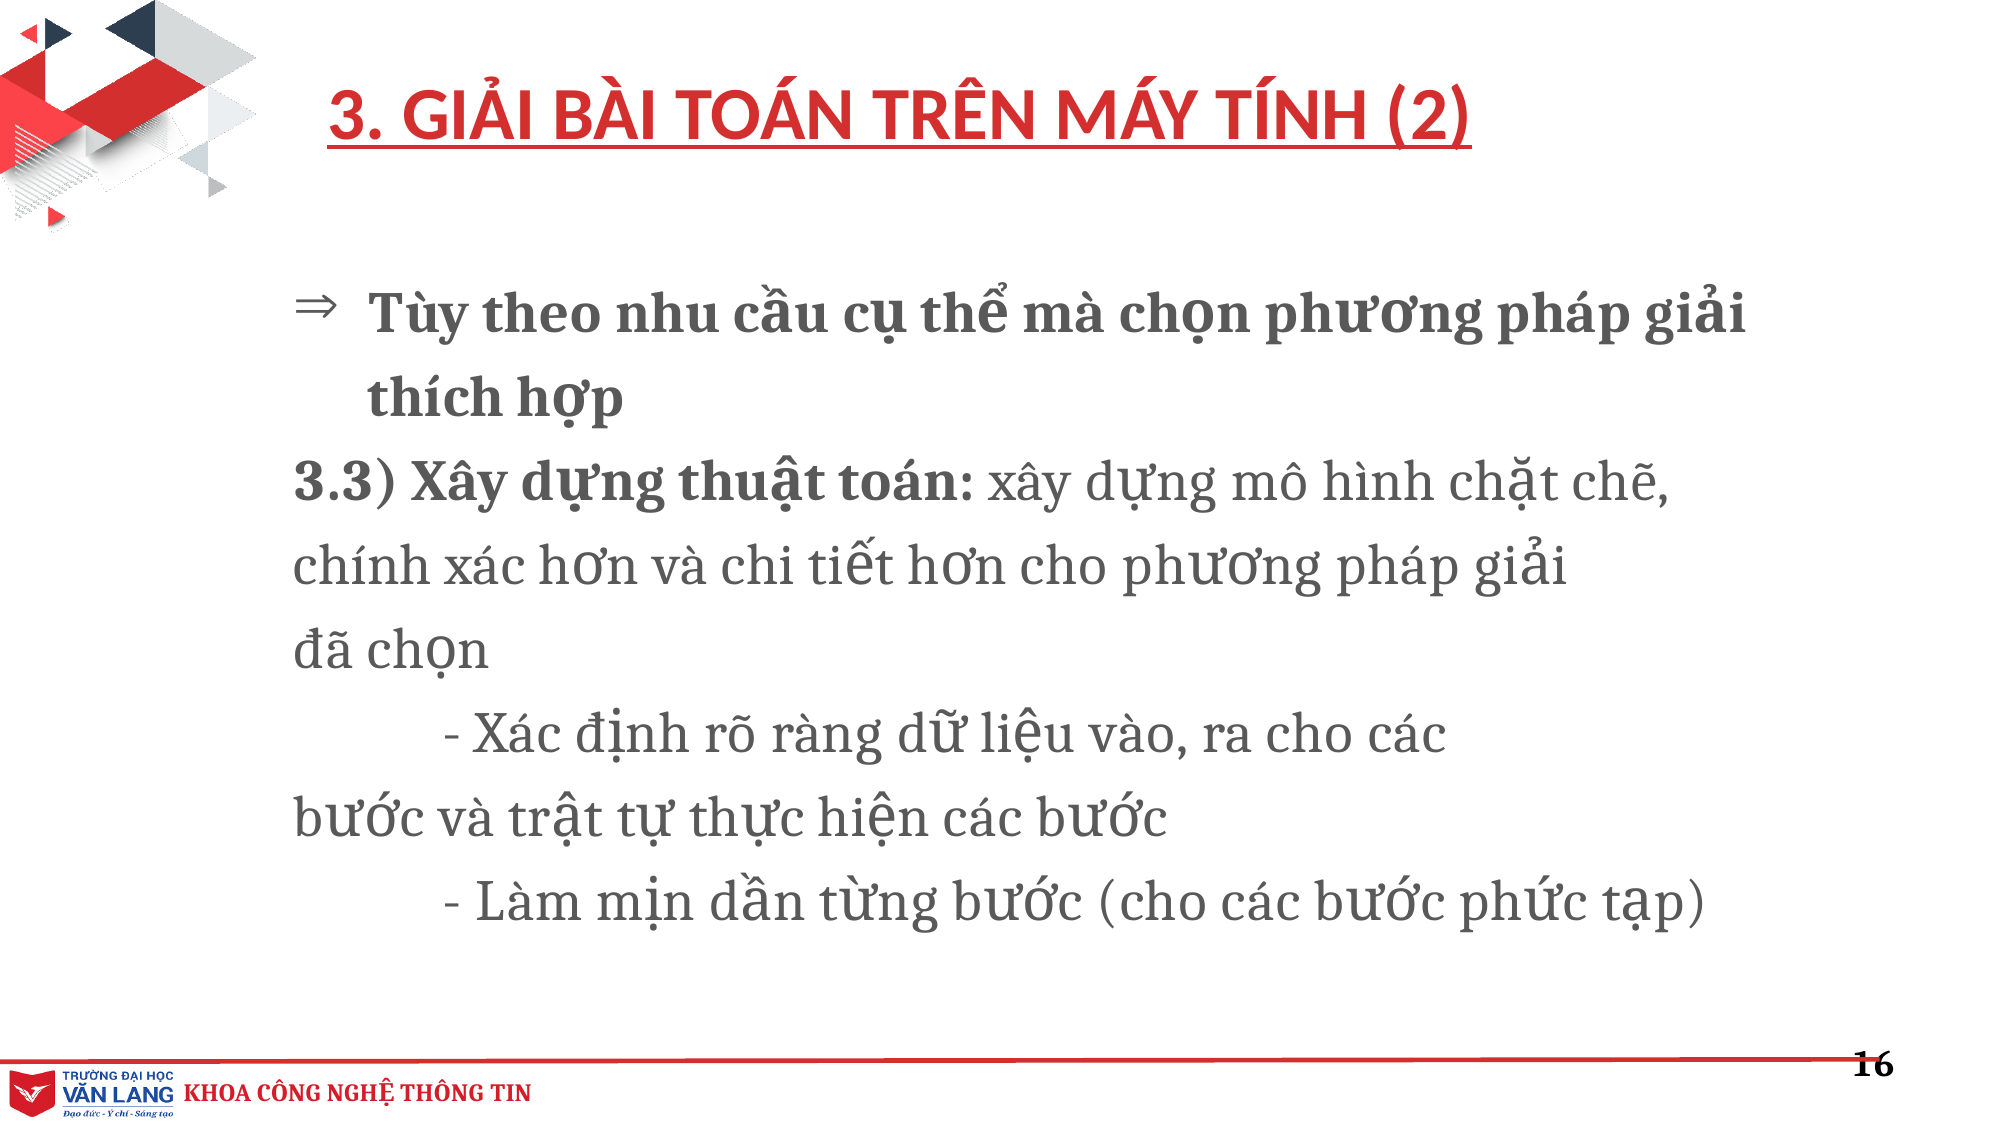

3. GIẢI BÀI TOÁN TRÊN MÁY TÍNH (2)

Tùy theo nhu cầu cụ thể mà chọn phương pháp giải thích hợp
3.3) Xây dựng thuật toán: xây dựng mô hình chặt chẽ,
chính xác hơn và chi tiết hơn cho phương pháp giải
đã chọn
	- Xác định rõ ràng dữ liệu vào, ra cho các
bước và trật tự thực hiện các bước
	- Làm mịn dần từng bước (cho các bước phức tạp)